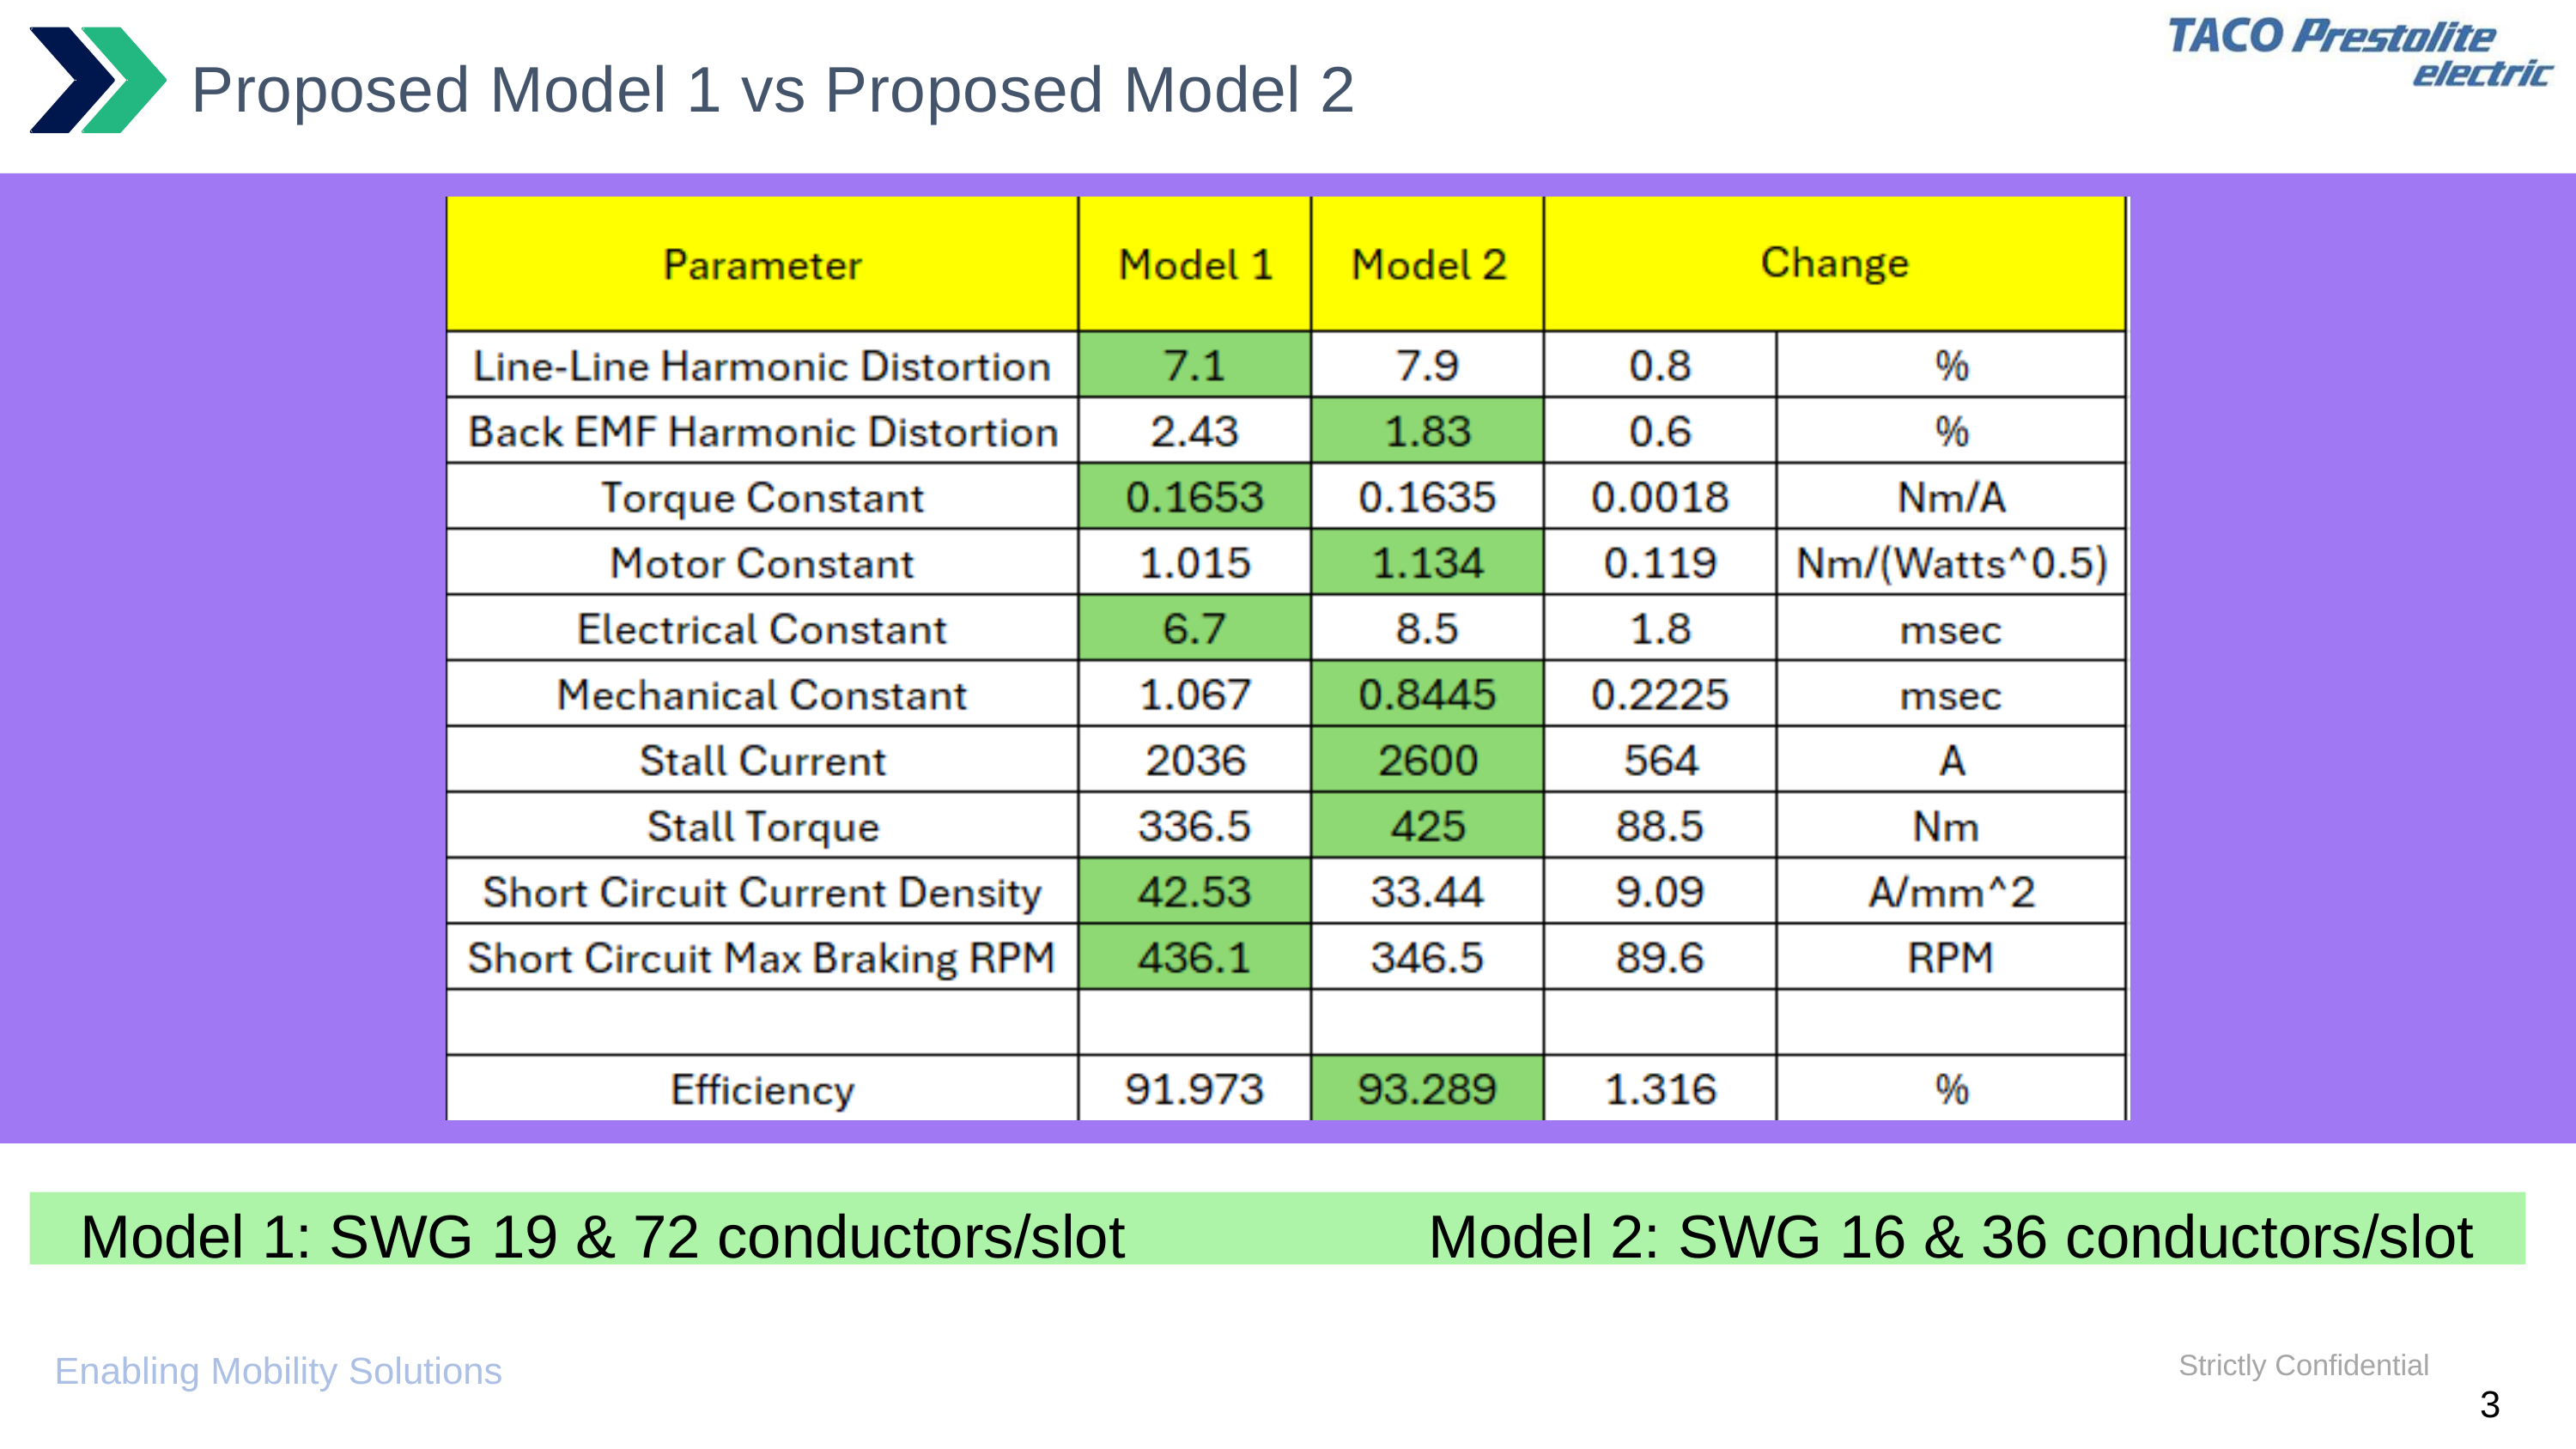

Proposed Model 1 vs Proposed Model 2

Model 1: SWG 19 & 72 conductors/slot
Model 2: SWG 16 & 36 conductors/slot
Strictly Confidential
Enabling Mobility Solutions
3